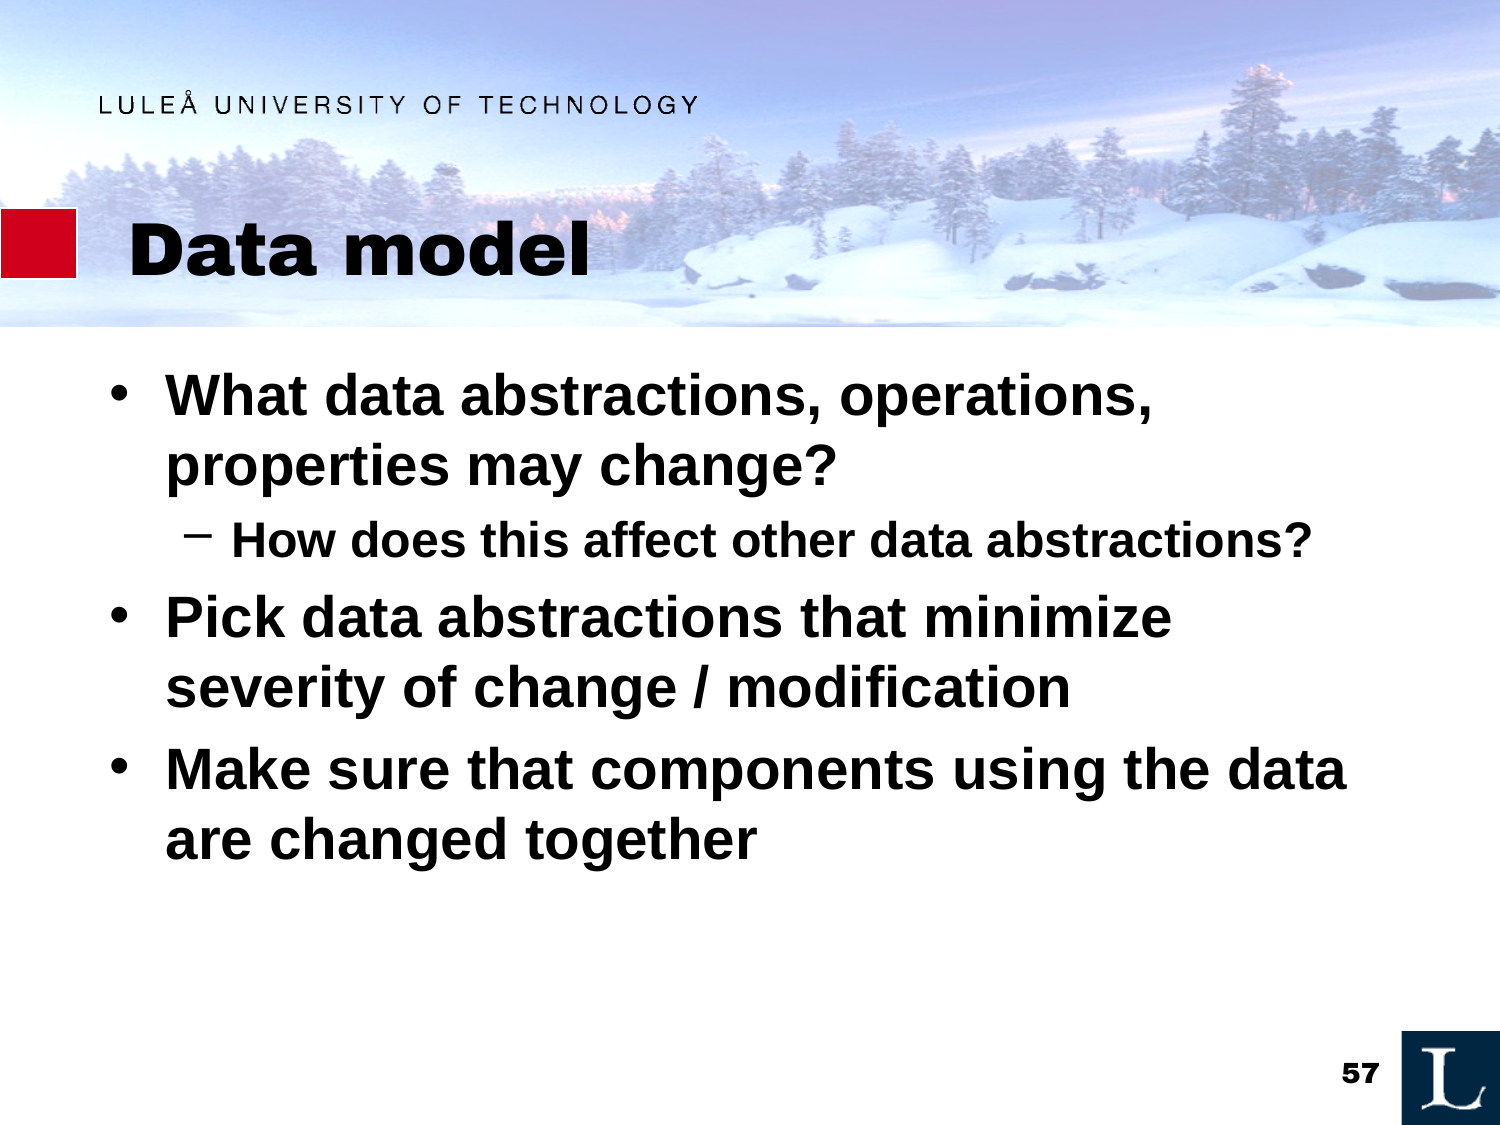

# Data model
What data abstractions, operations, properties may change?
How does this affect other data abstractions?
Pick data abstractions that minimize severity of change / modification
Make sure that components using the data are changed together
57